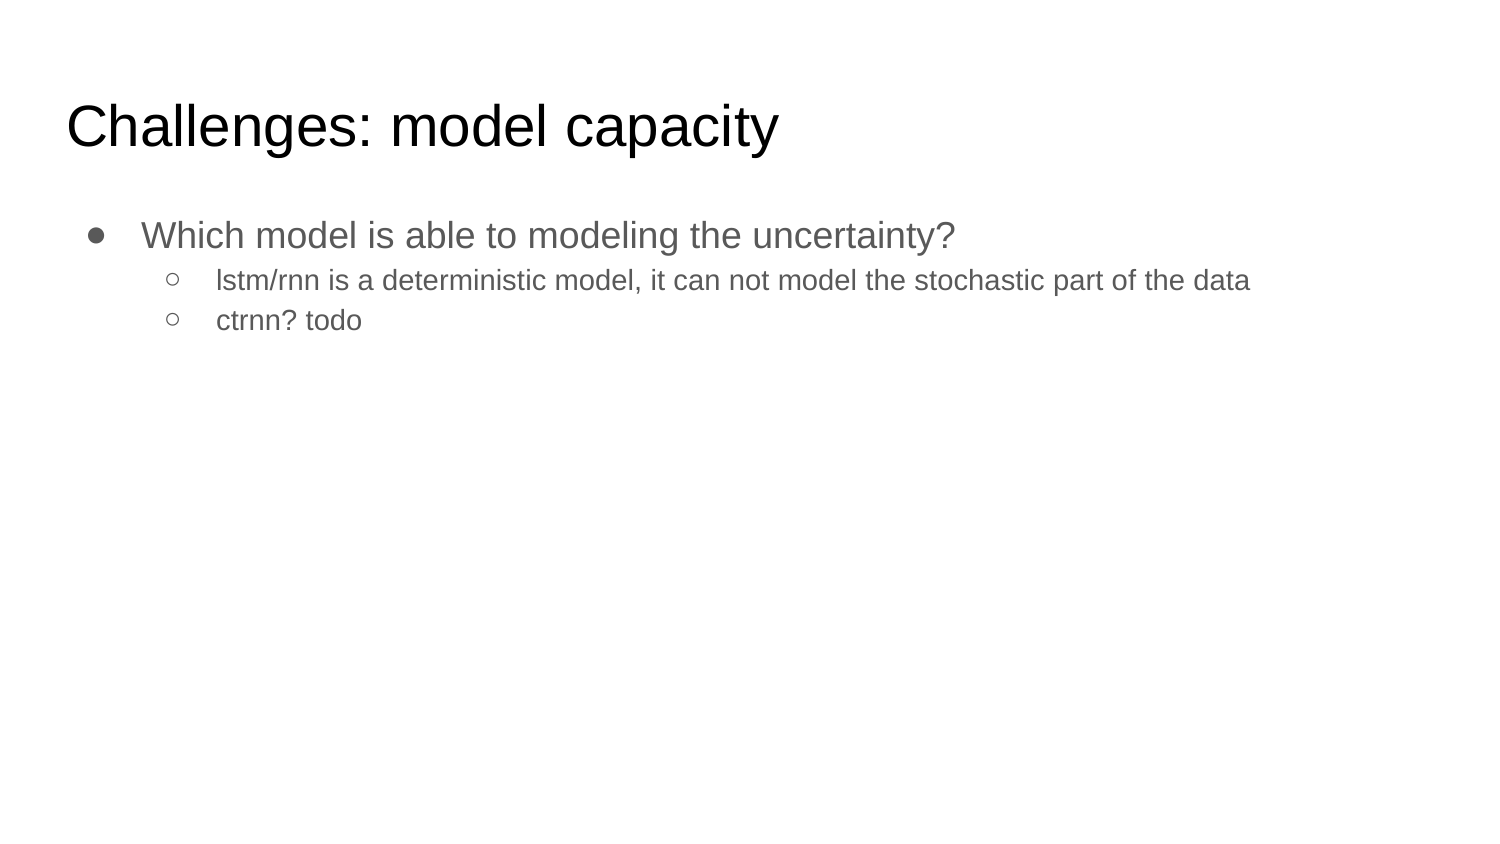

# Challenges: model capacity
Which model is able to modeling the uncertainty?
lstm/rnn is a deterministic model, it can not model the stochastic part of the data
ctrnn? todo